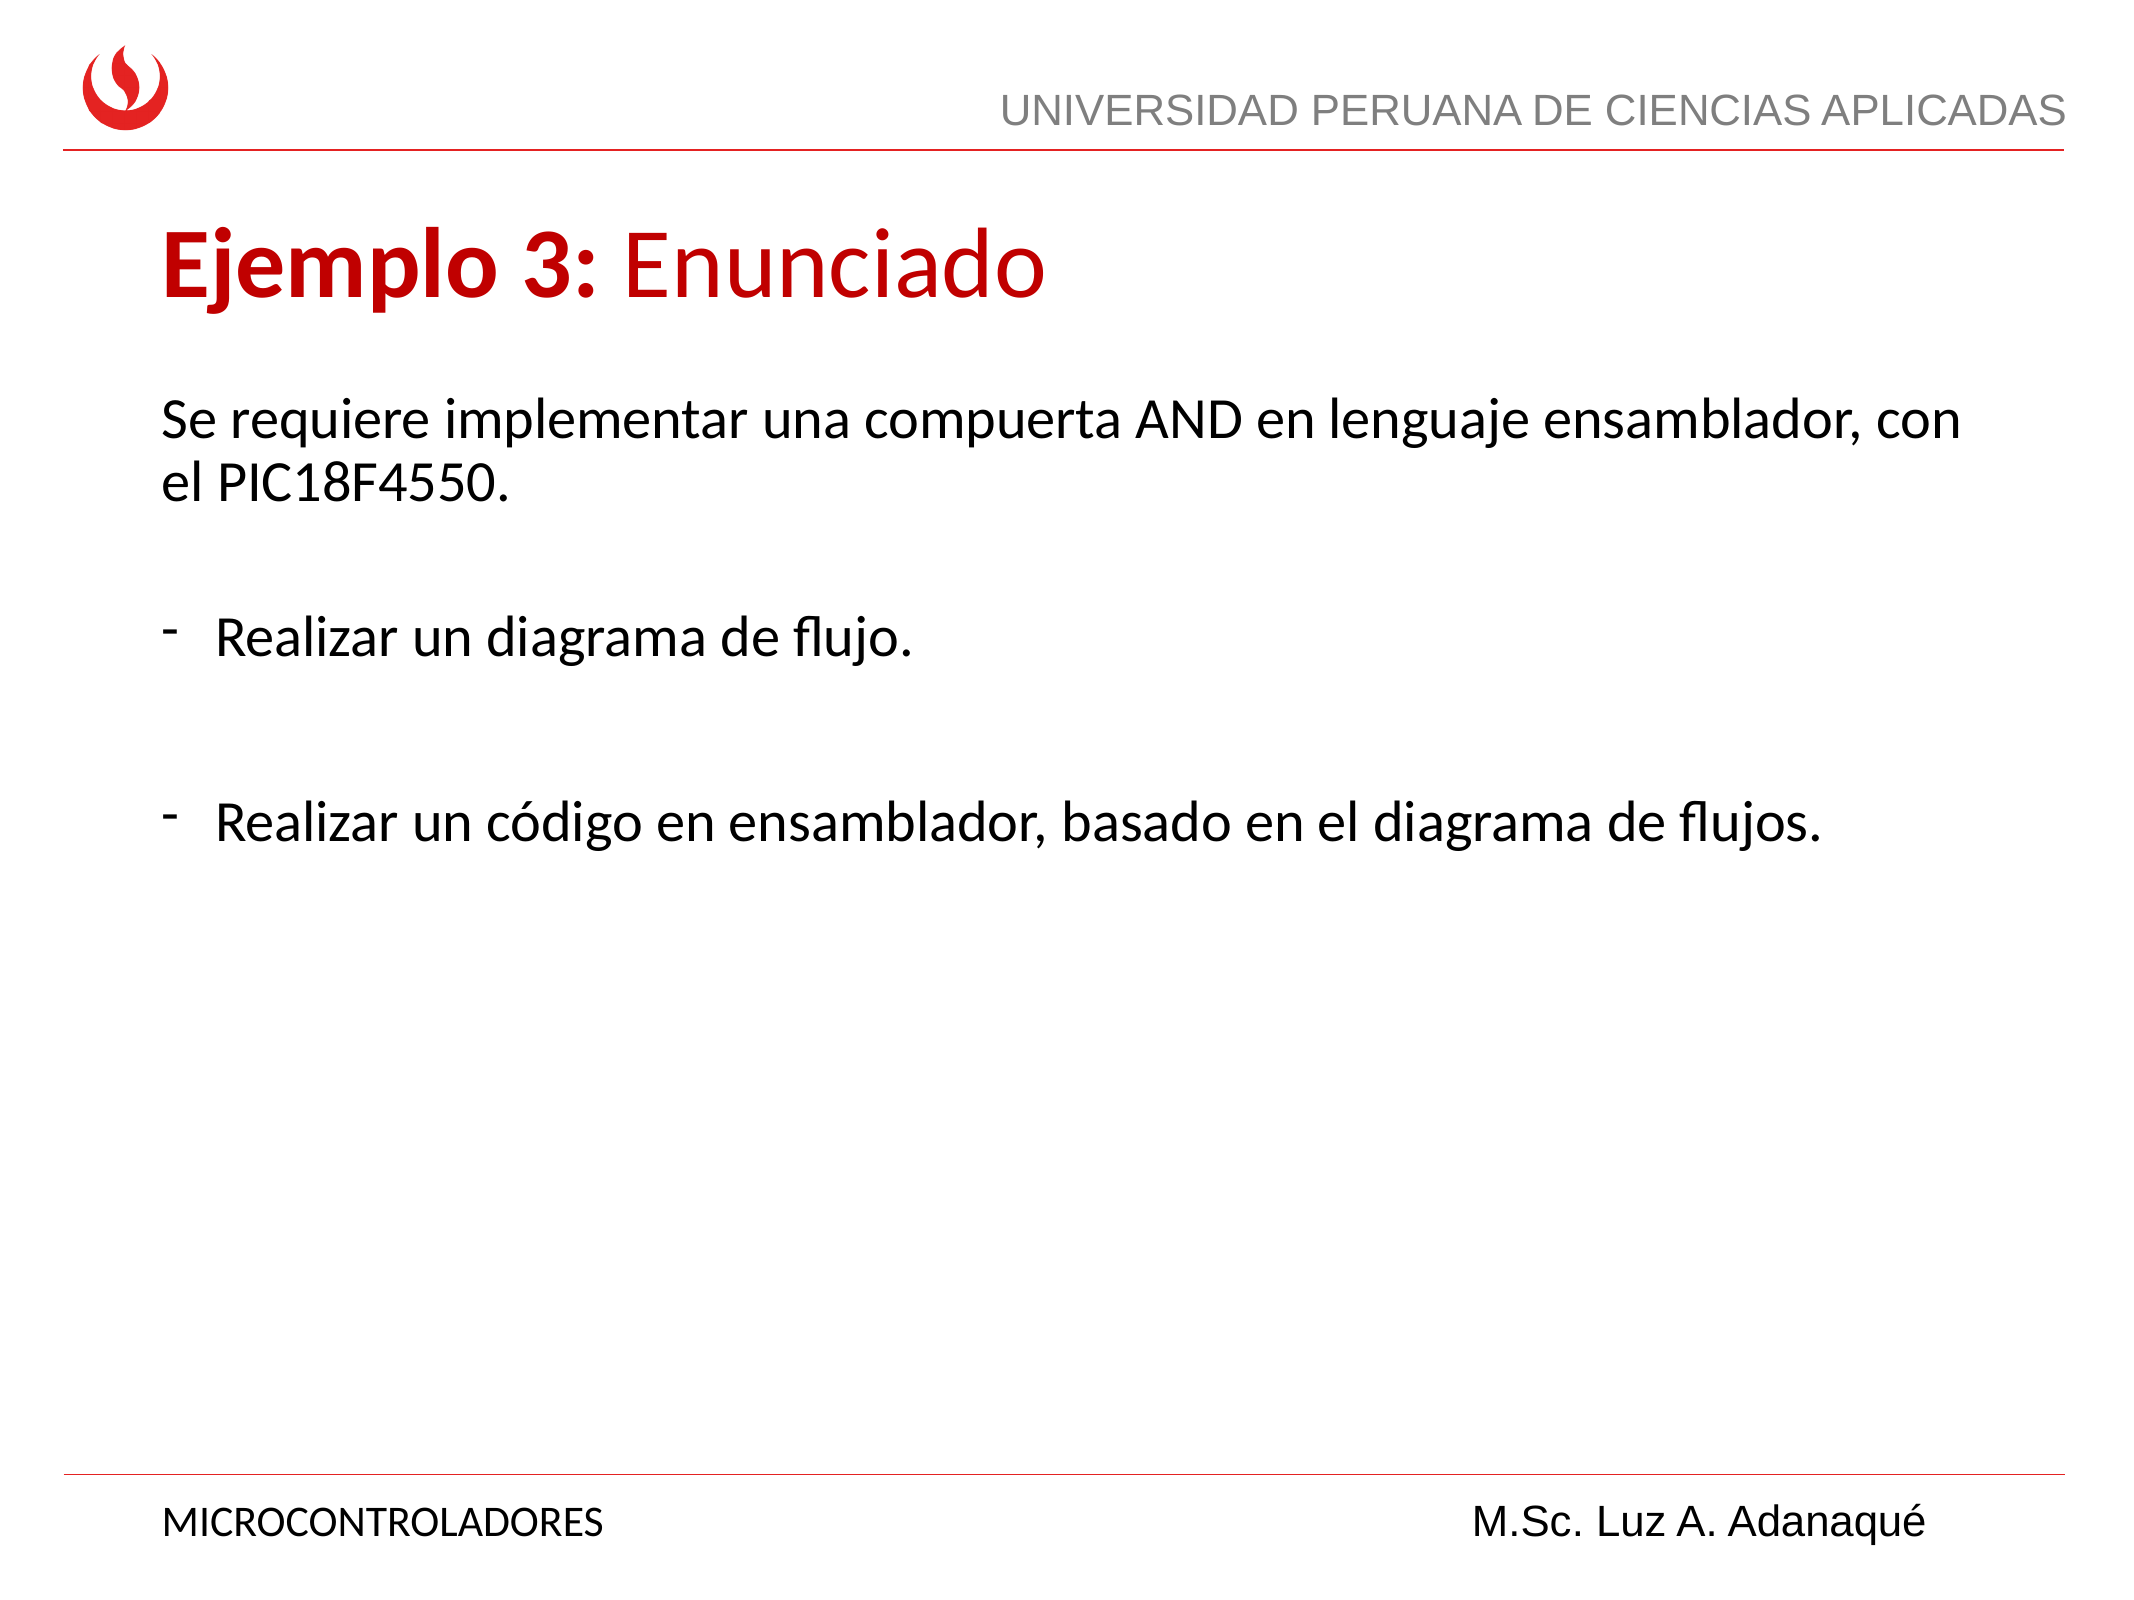

# Ejemplo 3: Enunciado
Se requiere implementar una compuerta AND en lenguaje ensamblador, con el PIC18F4550.

Realizar un diagrama de flujo.

Realizar un código en ensamblador, basado en el diagrama de flujos.